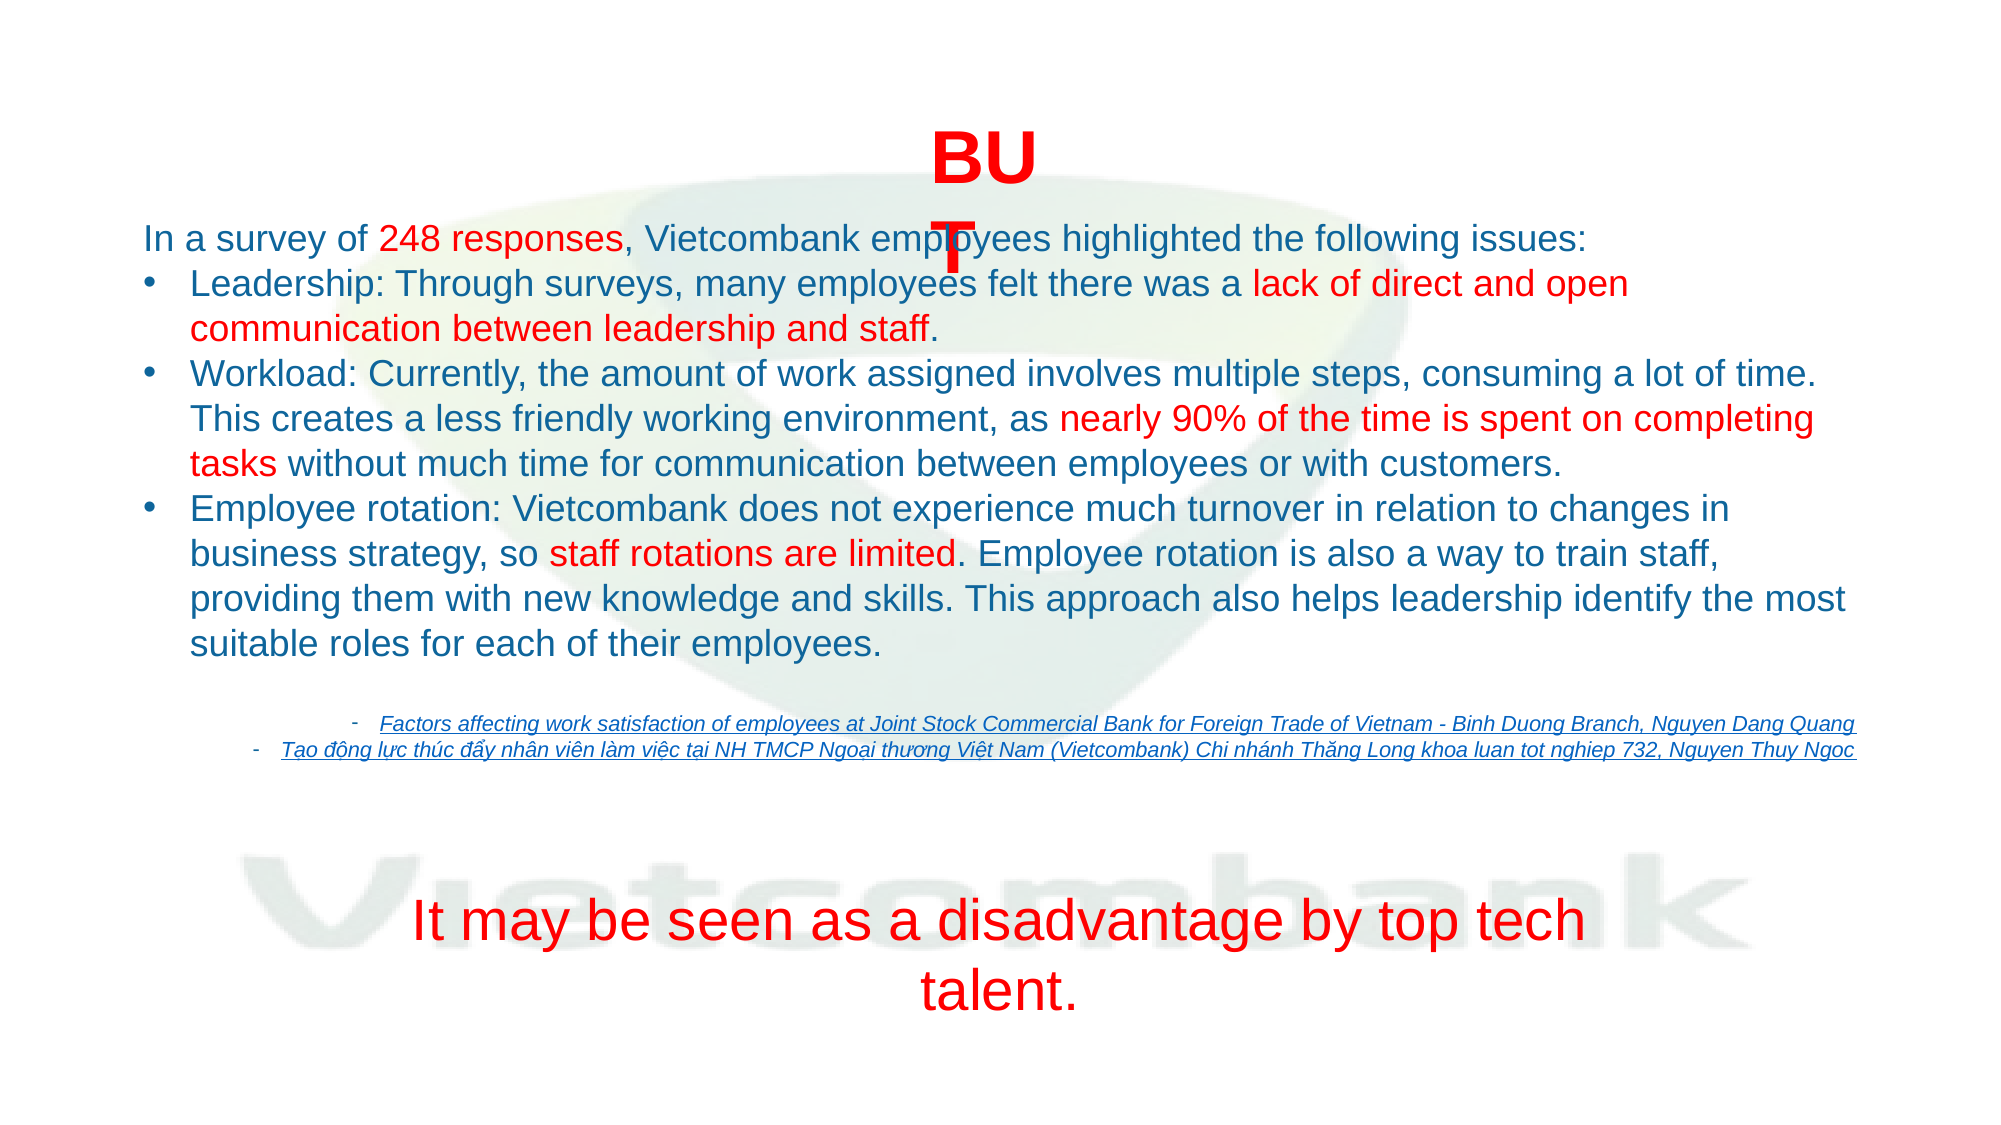

BUT
In a survey of 248 responses, Vietcombank employees highlighted the following issues:
Leadership: Through surveys, many employees felt there was a lack of direct and open communication between leadership and staff.
Workload: Currently, the amount of work assigned involves multiple steps, consuming a lot of time. This creates a less friendly working environment, as nearly 90% of the time is spent on completing tasks without much time for communication between employees or with customers.
Employee rotation: Vietcombank does not experience much turnover in relation to changes in business strategy, so staff rotations are limited. Employee rotation is also a way to train staff, providing them with new knowledge and skills. This approach also helps leadership identify the most suitable roles for each of their employees.

Factors affecting work satisfaction of employees at Joint Stock Commercial Bank for Foreign Trade of Vietnam - Binh Duong Branch, Nguyen Dang Quang
Tạo động lực thúc đẩy nhân viên làm việc tại NH TMCP Ngoại thương Việt Nam (Vietcombank) Chi nhánh Thăng Long khoa luan tot nghiep 732, Nguyen Thuy Ngoc

It may be seen as a disadvantage by top tech talent.